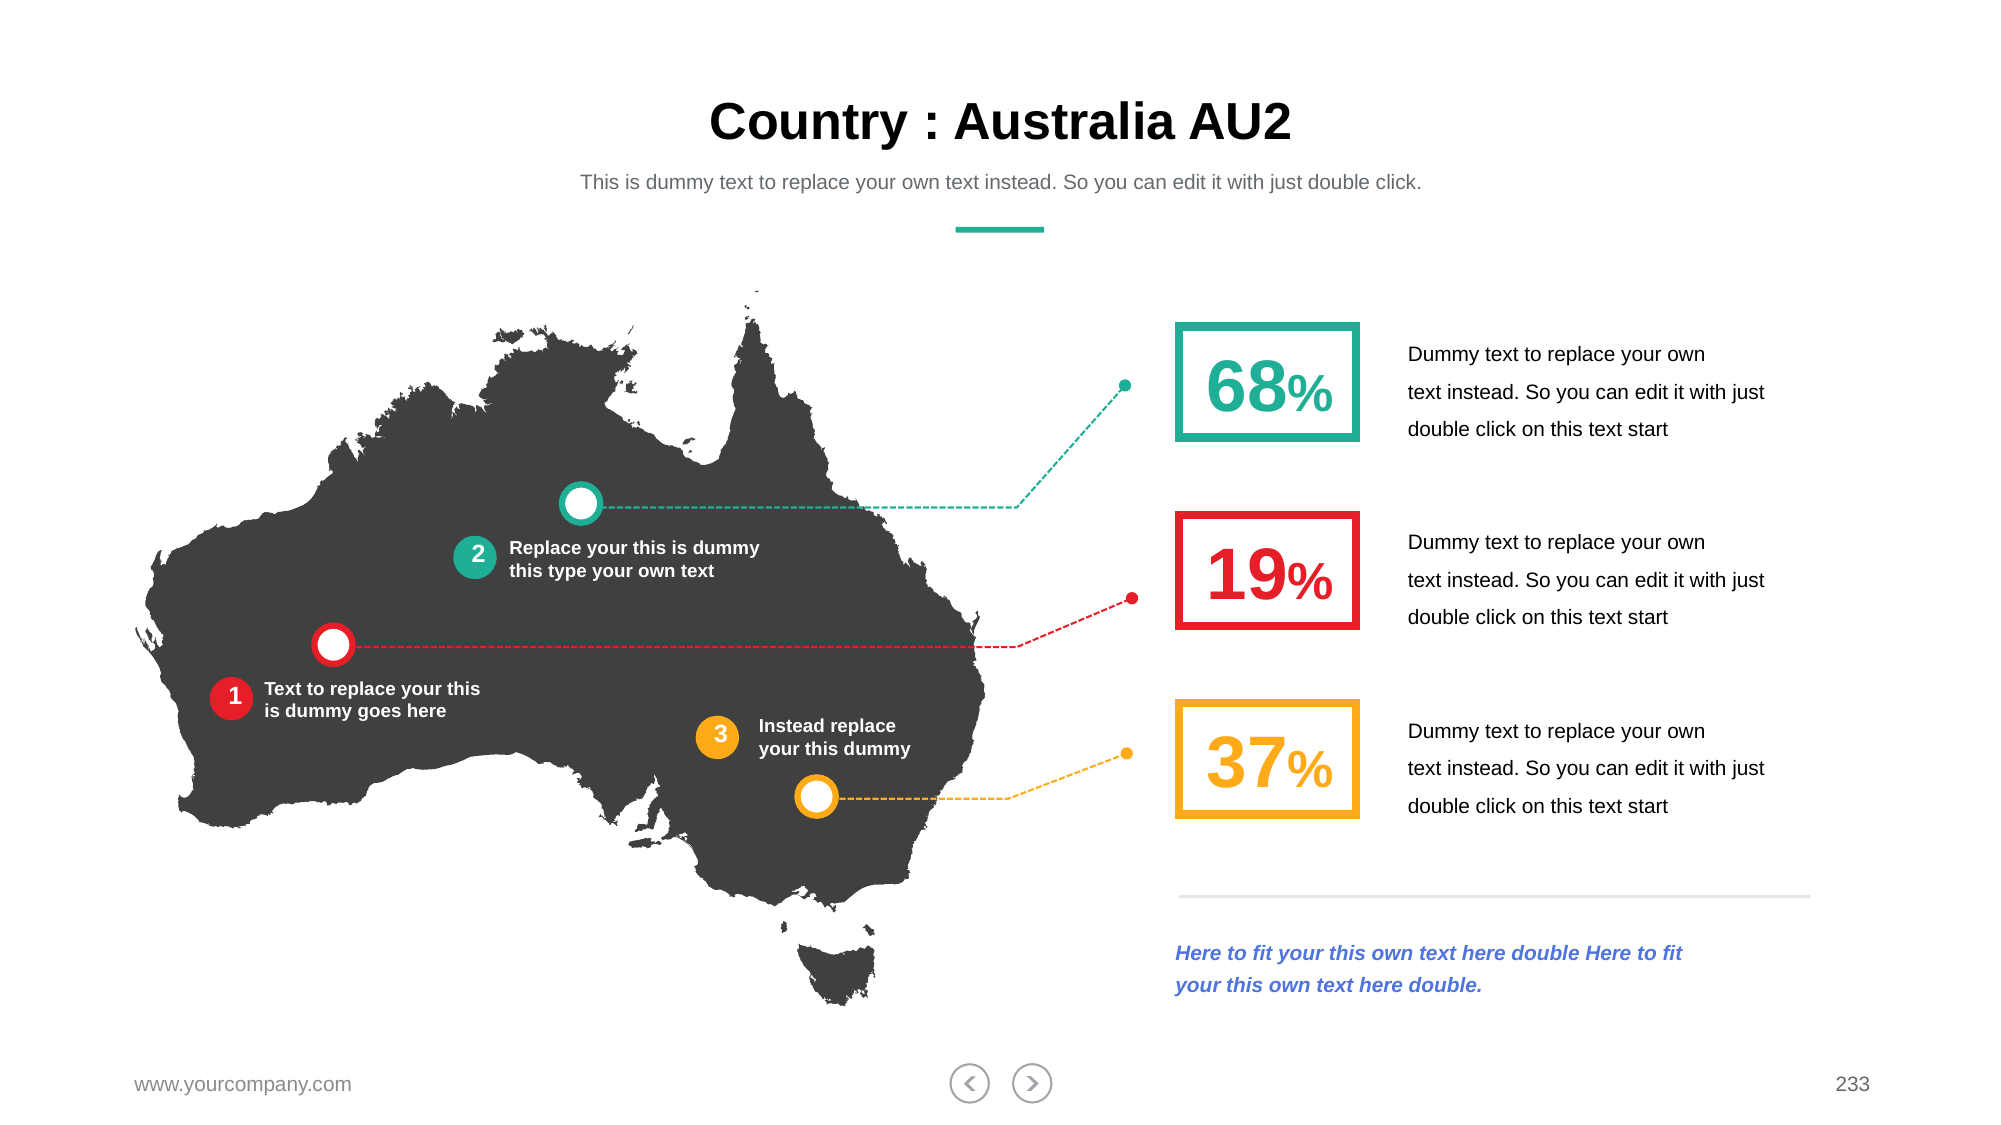

# Country : Australia AU2
This is dummy text to replace your own text instead. So you can edit it with just double click.

Dummy text to replace your own
text instead. So you can edit it with just double click on this text start

68%

Dummy text to replace your own
text instead. So you can edit it with just double click on this text start

19%
Replace your this is dummy this type your own text
2

Text to replace your this is dummy goes here
1

Dummy text to replace your own
text instead. So you can edit it with just double click on this text start

Instead replace your this dummy
37%
3

Here to fit your this own text here double Here to fit your this own text here double.
www.yourcompany.com
233